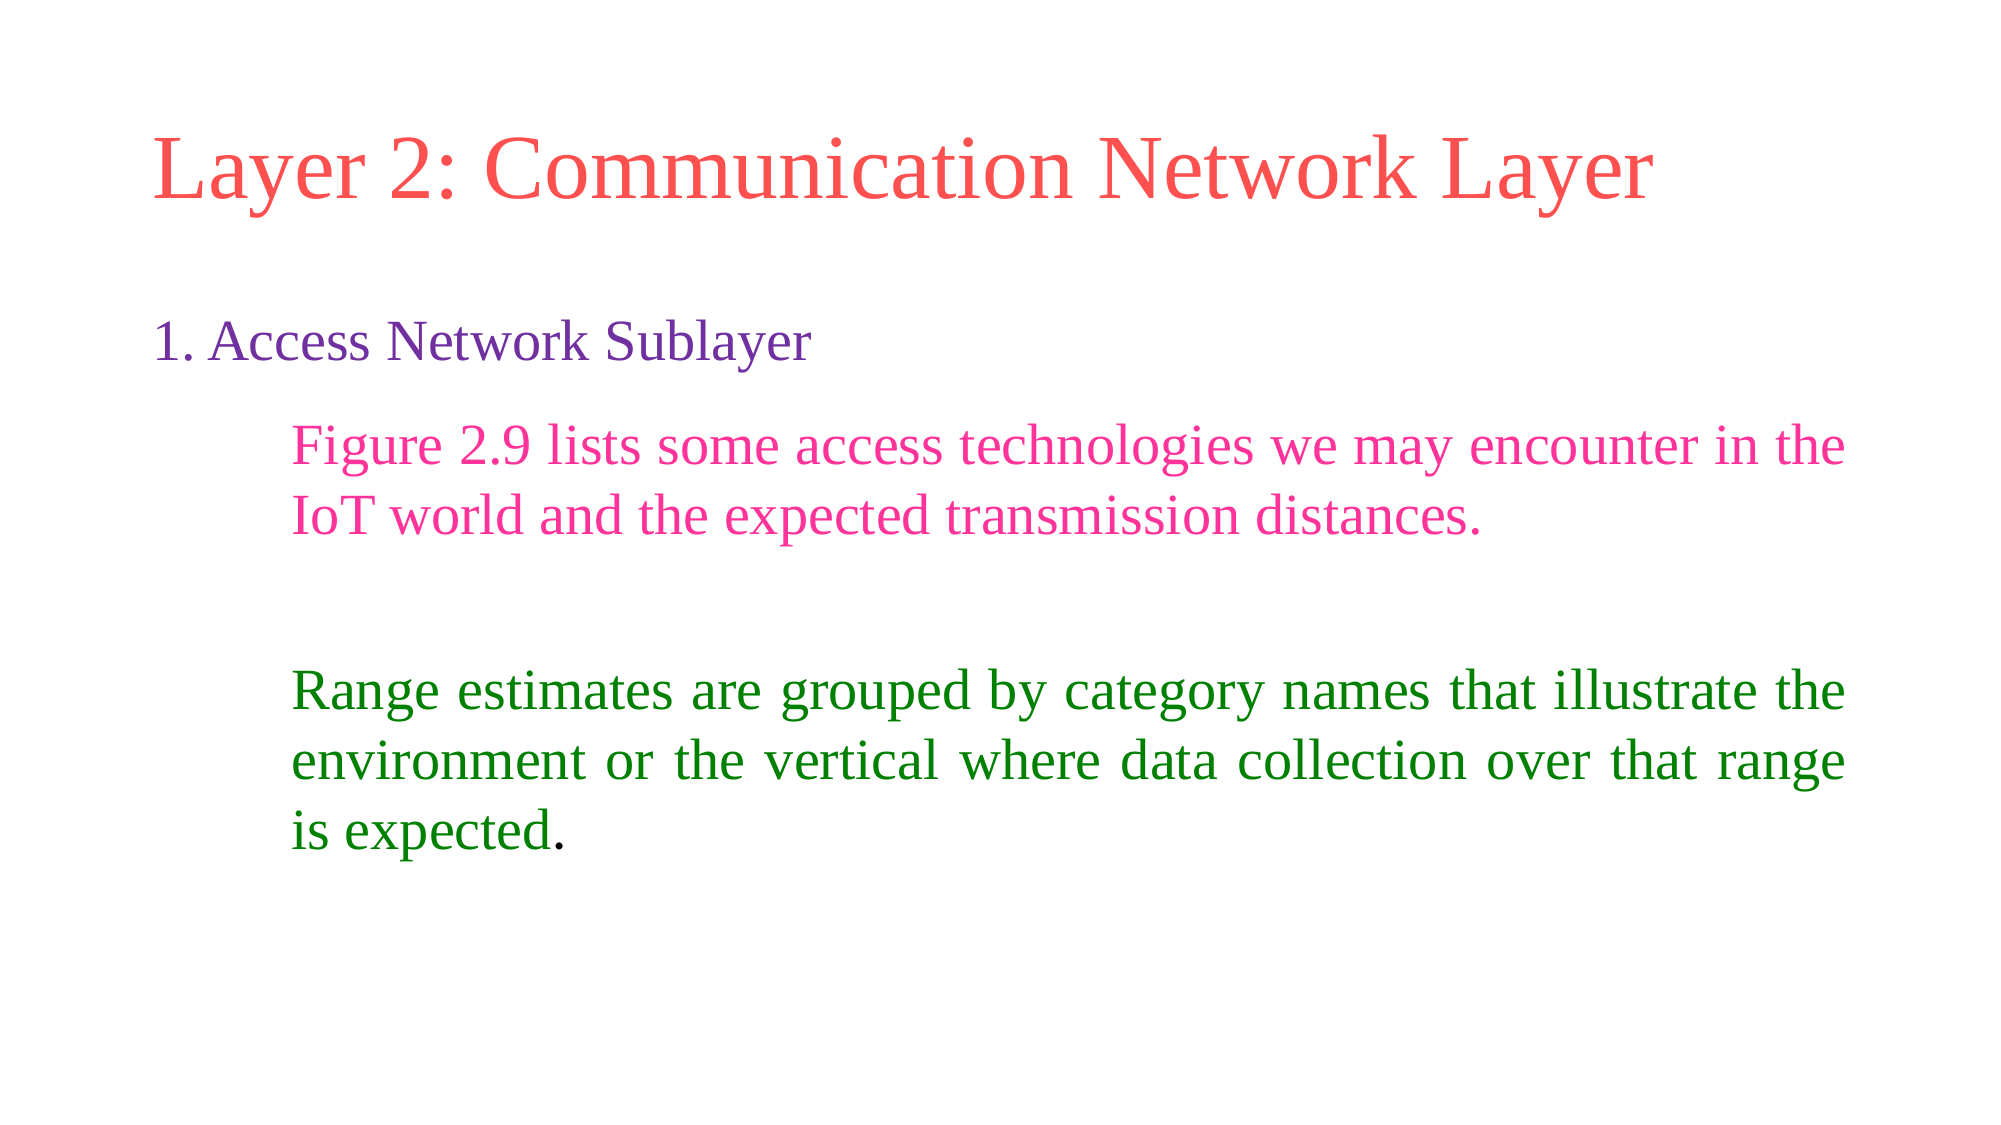

# Layer 2: Communication Network Layer
1. Access Network Sublayer
Figure 2.9 lists some access technologies we may encounter in the IoT world and the expected transmission distances.
Range estimates are grouped by category names that illustrate the environment or the vertical where data collection over that range is expected.